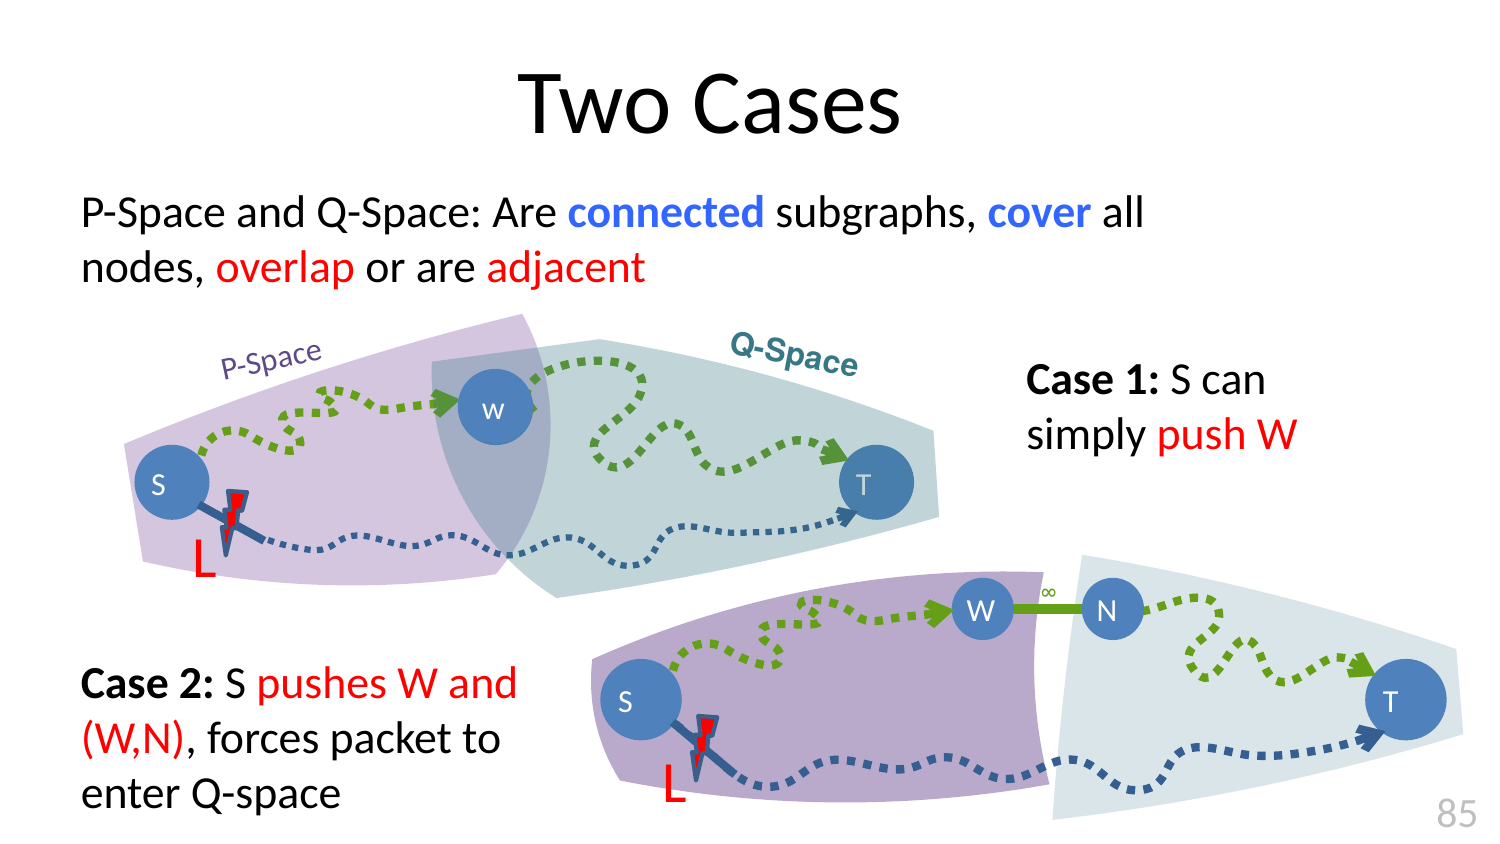

# Two Cases
P-Space and Q-Space: Are connected subgraphs, cover all nodes, overlap or are adjacent

P-Space
Q-Space

Case 1: S can simply push W

 w

S
T

L

∞

W
N

S
T

Case 2: S pushes W and (W,N), forces packet to enter Q-space

L
85